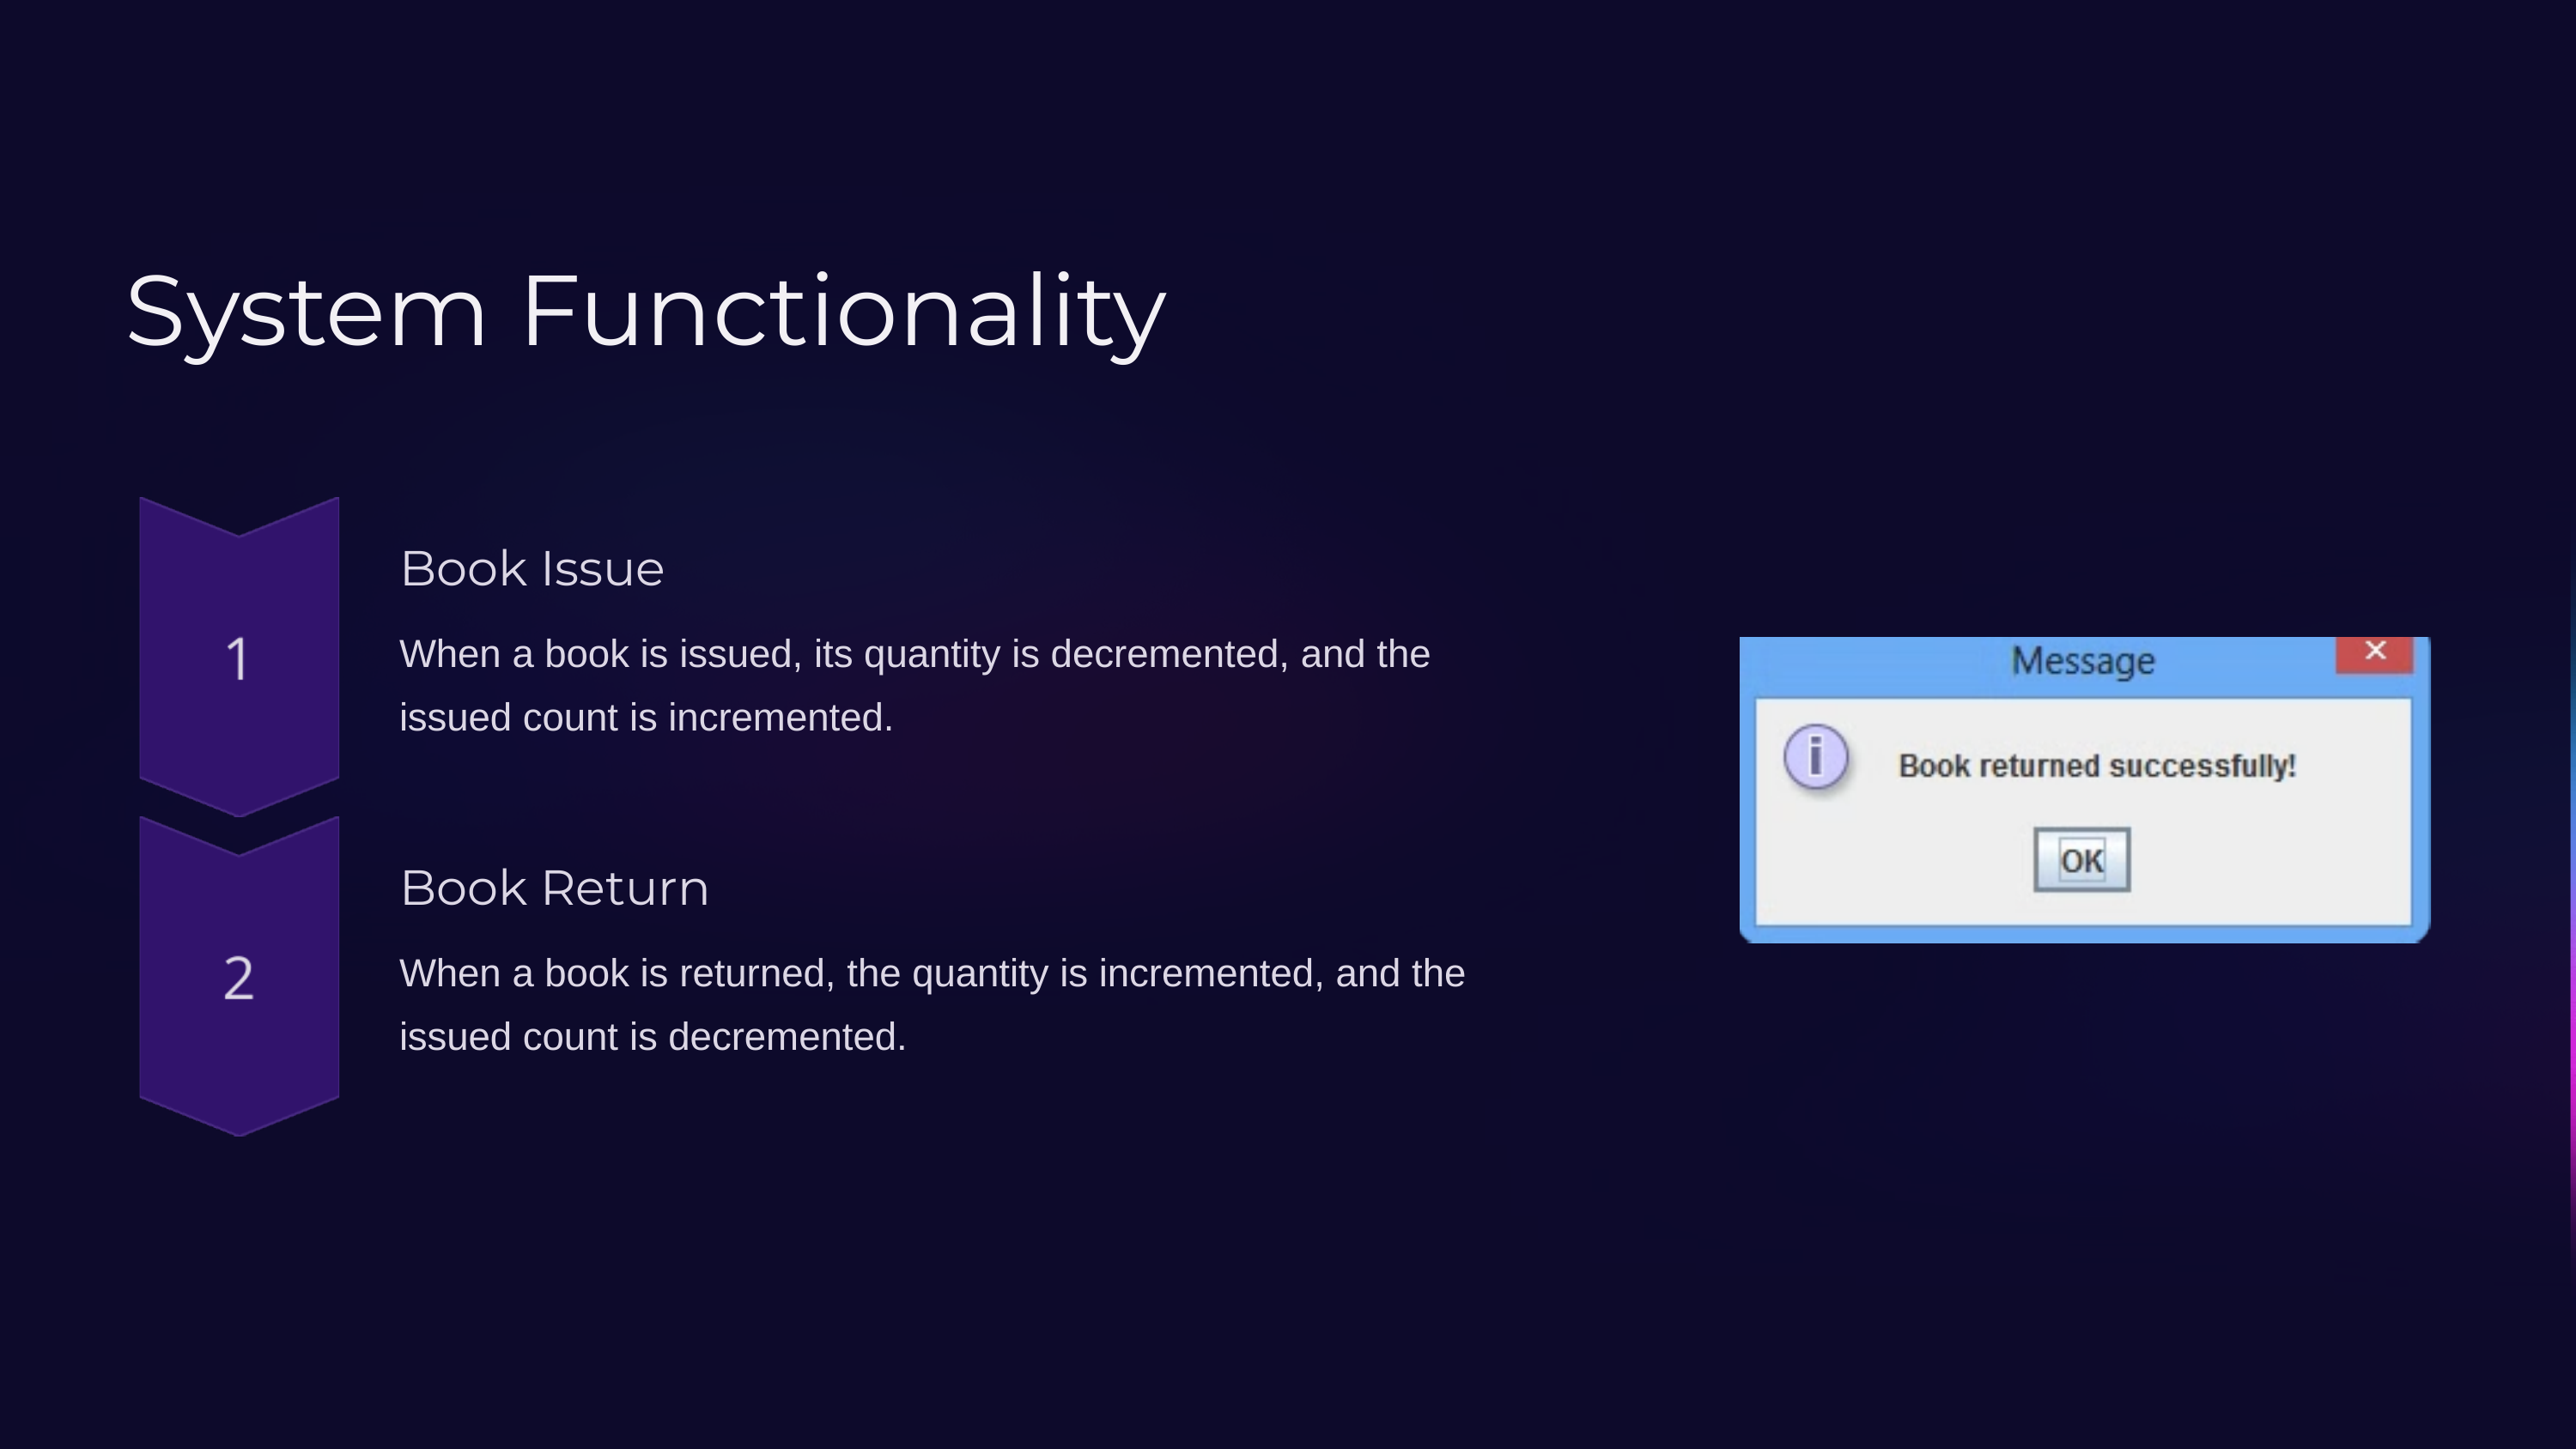

System Functionality

Book Issue
When a book is issued, its quantity is decremented, and the issued count is incremented.

Book Return
When a book is returned, the quantity is incremented, and the issued count is decremented.